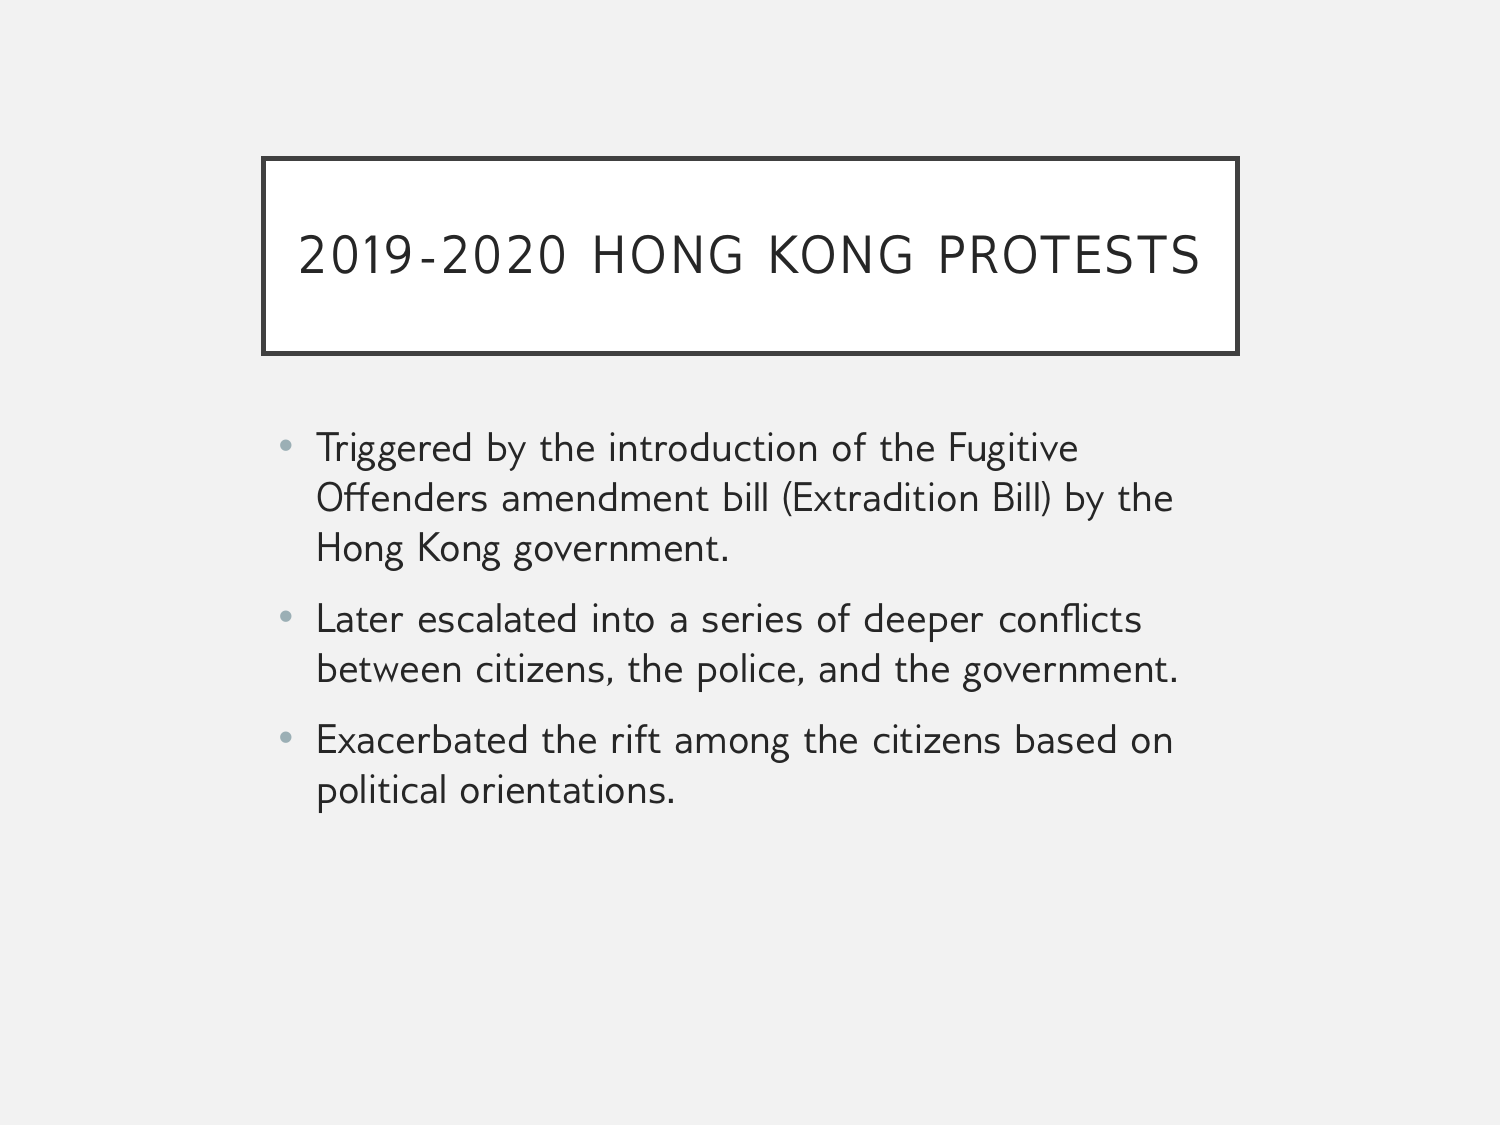

# 2019-2020 hong Kong protests
Triggered by the introduction of the Fugitive Offenders amendment bill (Extradition Bill) by the Hong Kong government.
Later escalated into a series of deeper conflicts between citizens, the police, and the government.
Exacerbated the rift among the citizens based on political orientations.